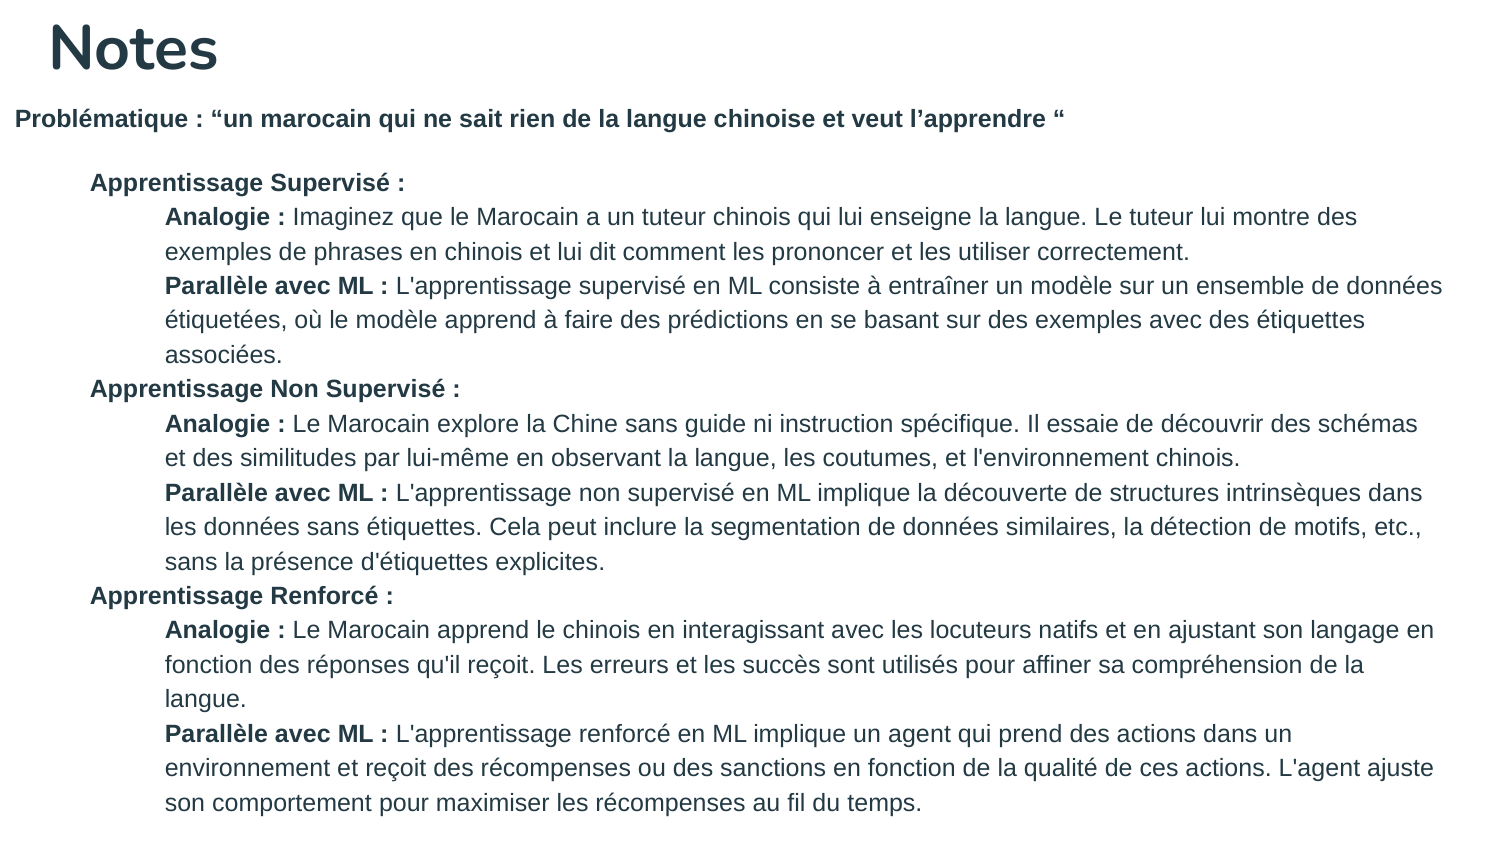

Notes
Problématique : “un marocain qui ne sait rien de la langue chinoise et veut l’apprendre “
Apprentissage Supervisé :
Analogie : Imaginez que le Marocain a un tuteur chinois qui lui enseigne la langue. Le tuteur lui montre des exemples de phrases en chinois et lui dit comment les prononcer et les utiliser correctement.
Parallèle avec ML : L'apprentissage supervisé en ML consiste à entraîner un modèle sur un ensemble de données étiquetées, où le modèle apprend à faire des prédictions en se basant sur des exemples avec des étiquettes associées.
Apprentissage Non Supervisé :
Analogie : Le Marocain explore la Chine sans guide ni instruction spécifique. Il essaie de découvrir des schémas et des similitudes par lui-même en observant la langue, les coutumes, et l'environnement chinois.
Parallèle avec ML : L'apprentissage non supervisé en ML implique la découverte de structures intrinsèques dans les données sans étiquettes. Cela peut inclure la segmentation de données similaires, la détection de motifs, etc., sans la présence d'étiquettes explicites.
Apprentissage Renforcé :
Analogie : Le Marocain apprend le chinois en interagissant avec les locuteurs natifs et en ajustant son langage en fonction des réponses qu'il reçoit. Les erreurs et les succès sont utilisés pour affiner sa compréhension de la langue.
Parallèle avec ML : L'apprentissage renforcé en ML implique un agent qui prend des actions dans un environnement et reçoit des récompenses ou des sanctions en fonction de la qualité de ces actions. L'agent ajuste son comportement pour maximiser les récompenses au fil du temps.